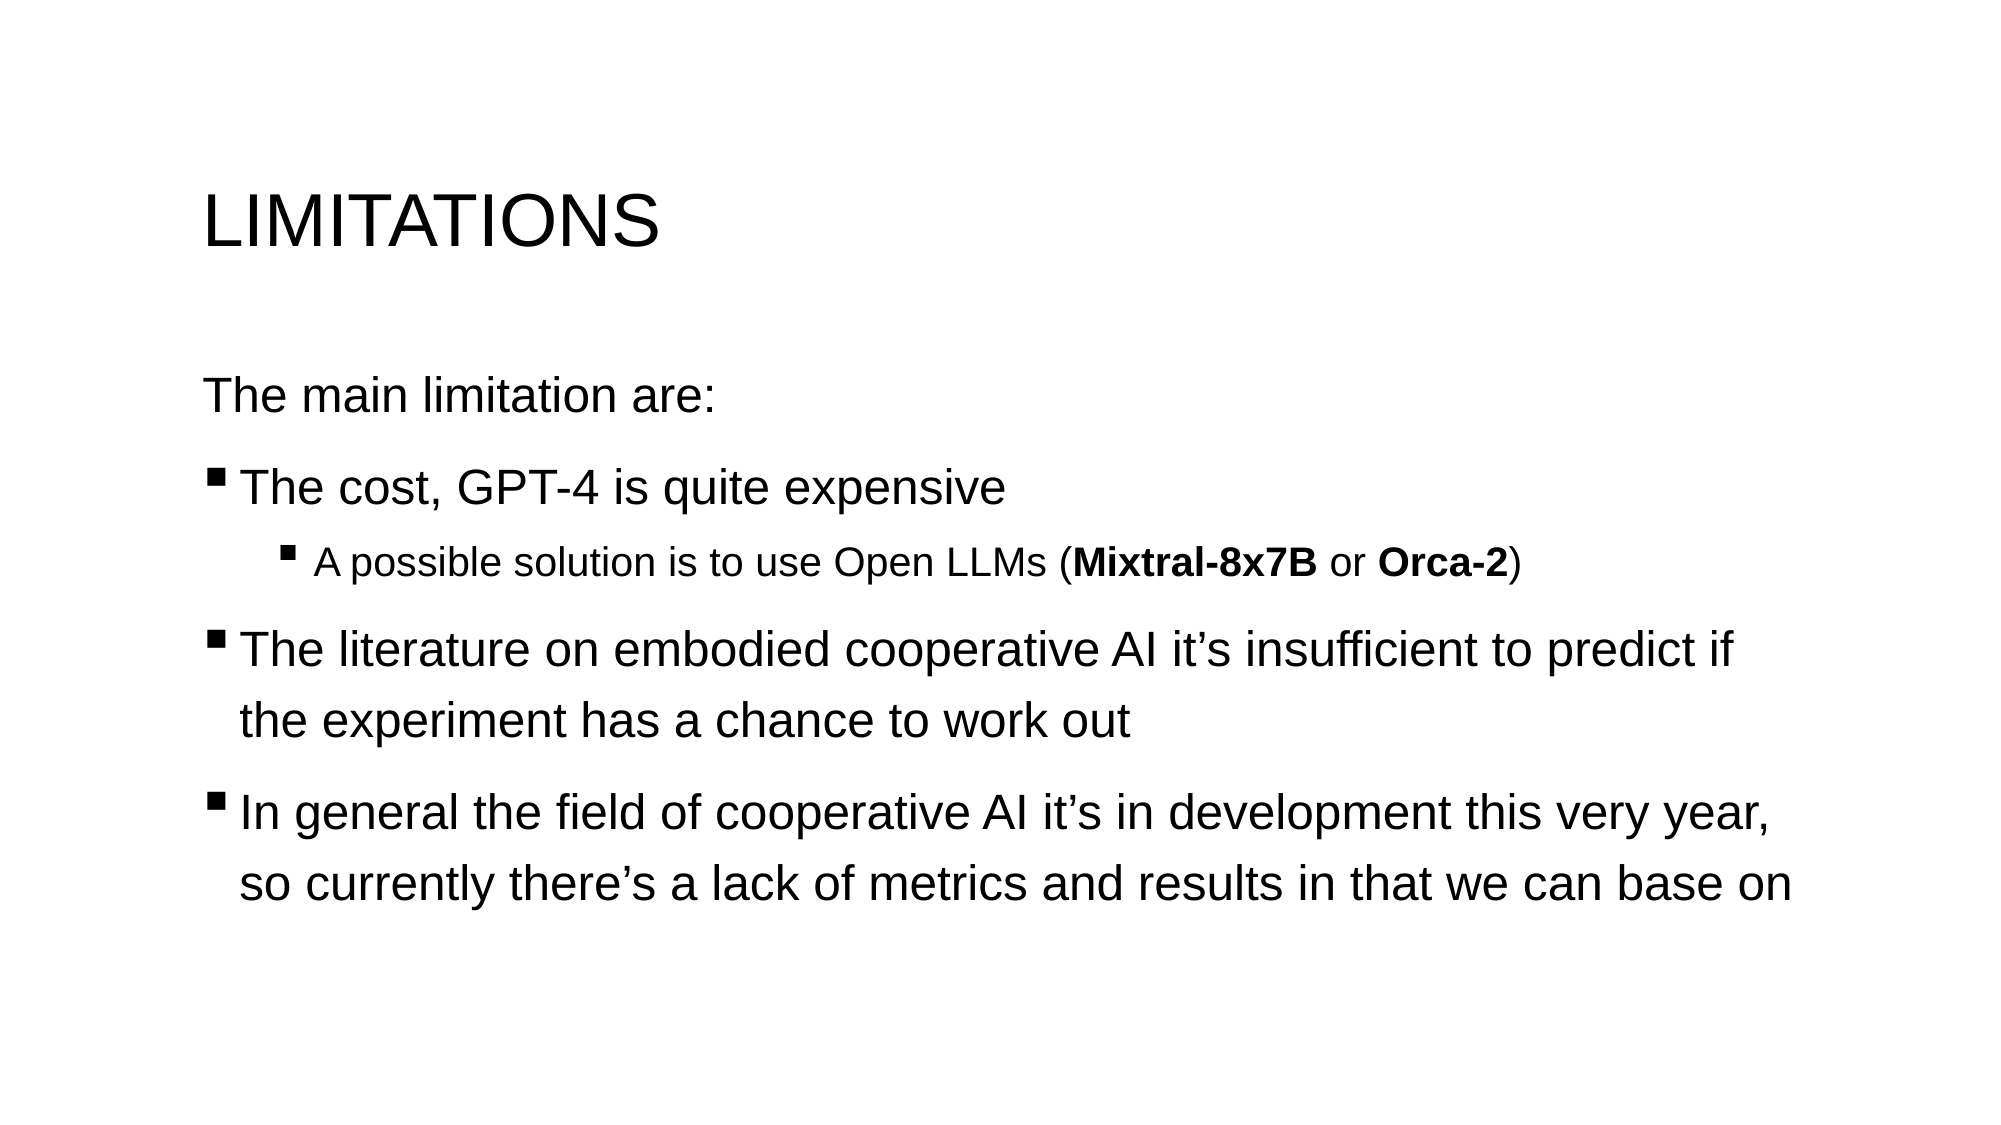

# limitations
The main limitation are:
The cost, GPT-4 is quite expensive
A possible solution is to use Open LLMs (Mixtral-8x7B or Orca-2)
The literature on embodied cooperative AI it’s insufficient to predict if the experiment has a chance to work out
In general the field of cooperative AI it’s in development this very year, so currently there’s a lack of metrics and results in that we can base on
23